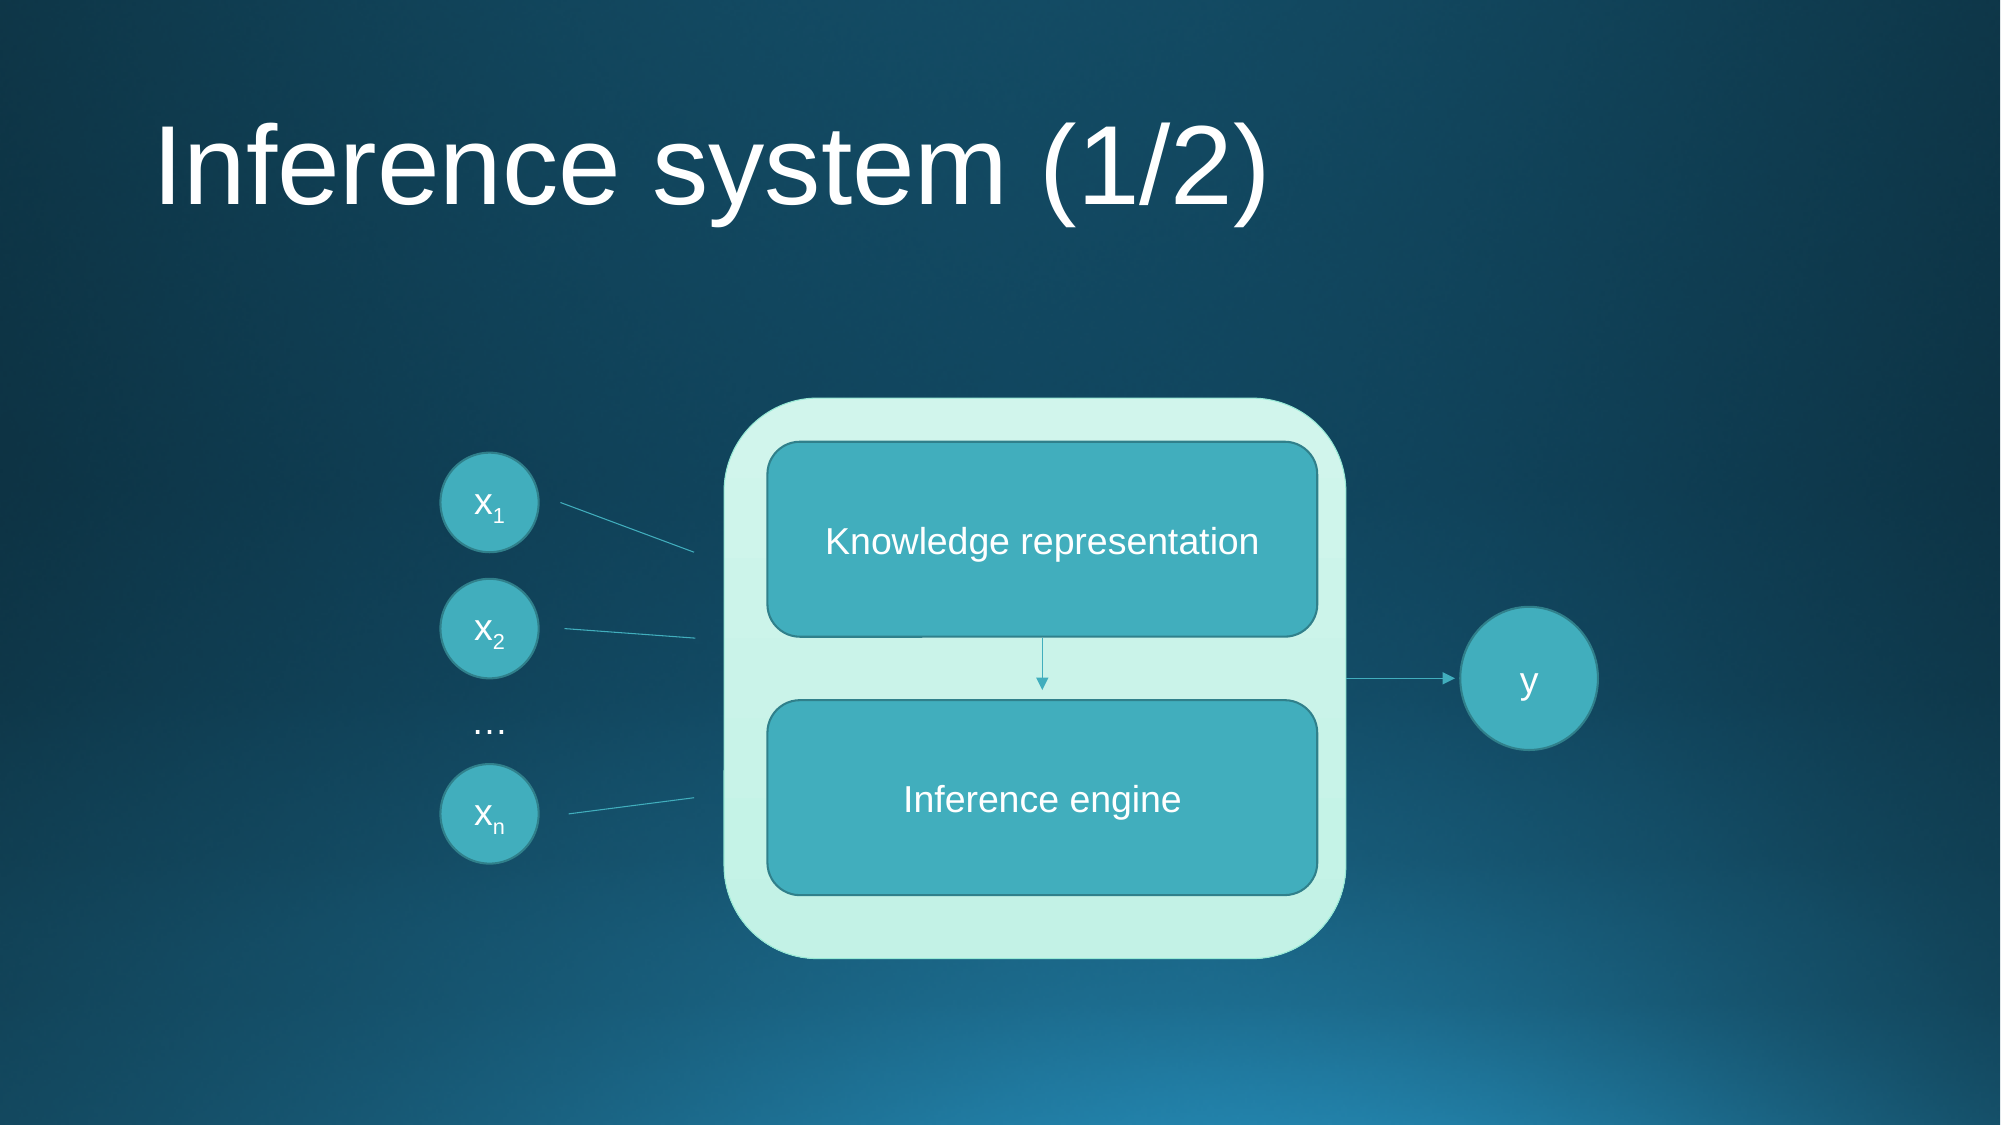

# Inference system (1/2)

Knowledge representation
x1
x2
y
…
Inference engine
xn